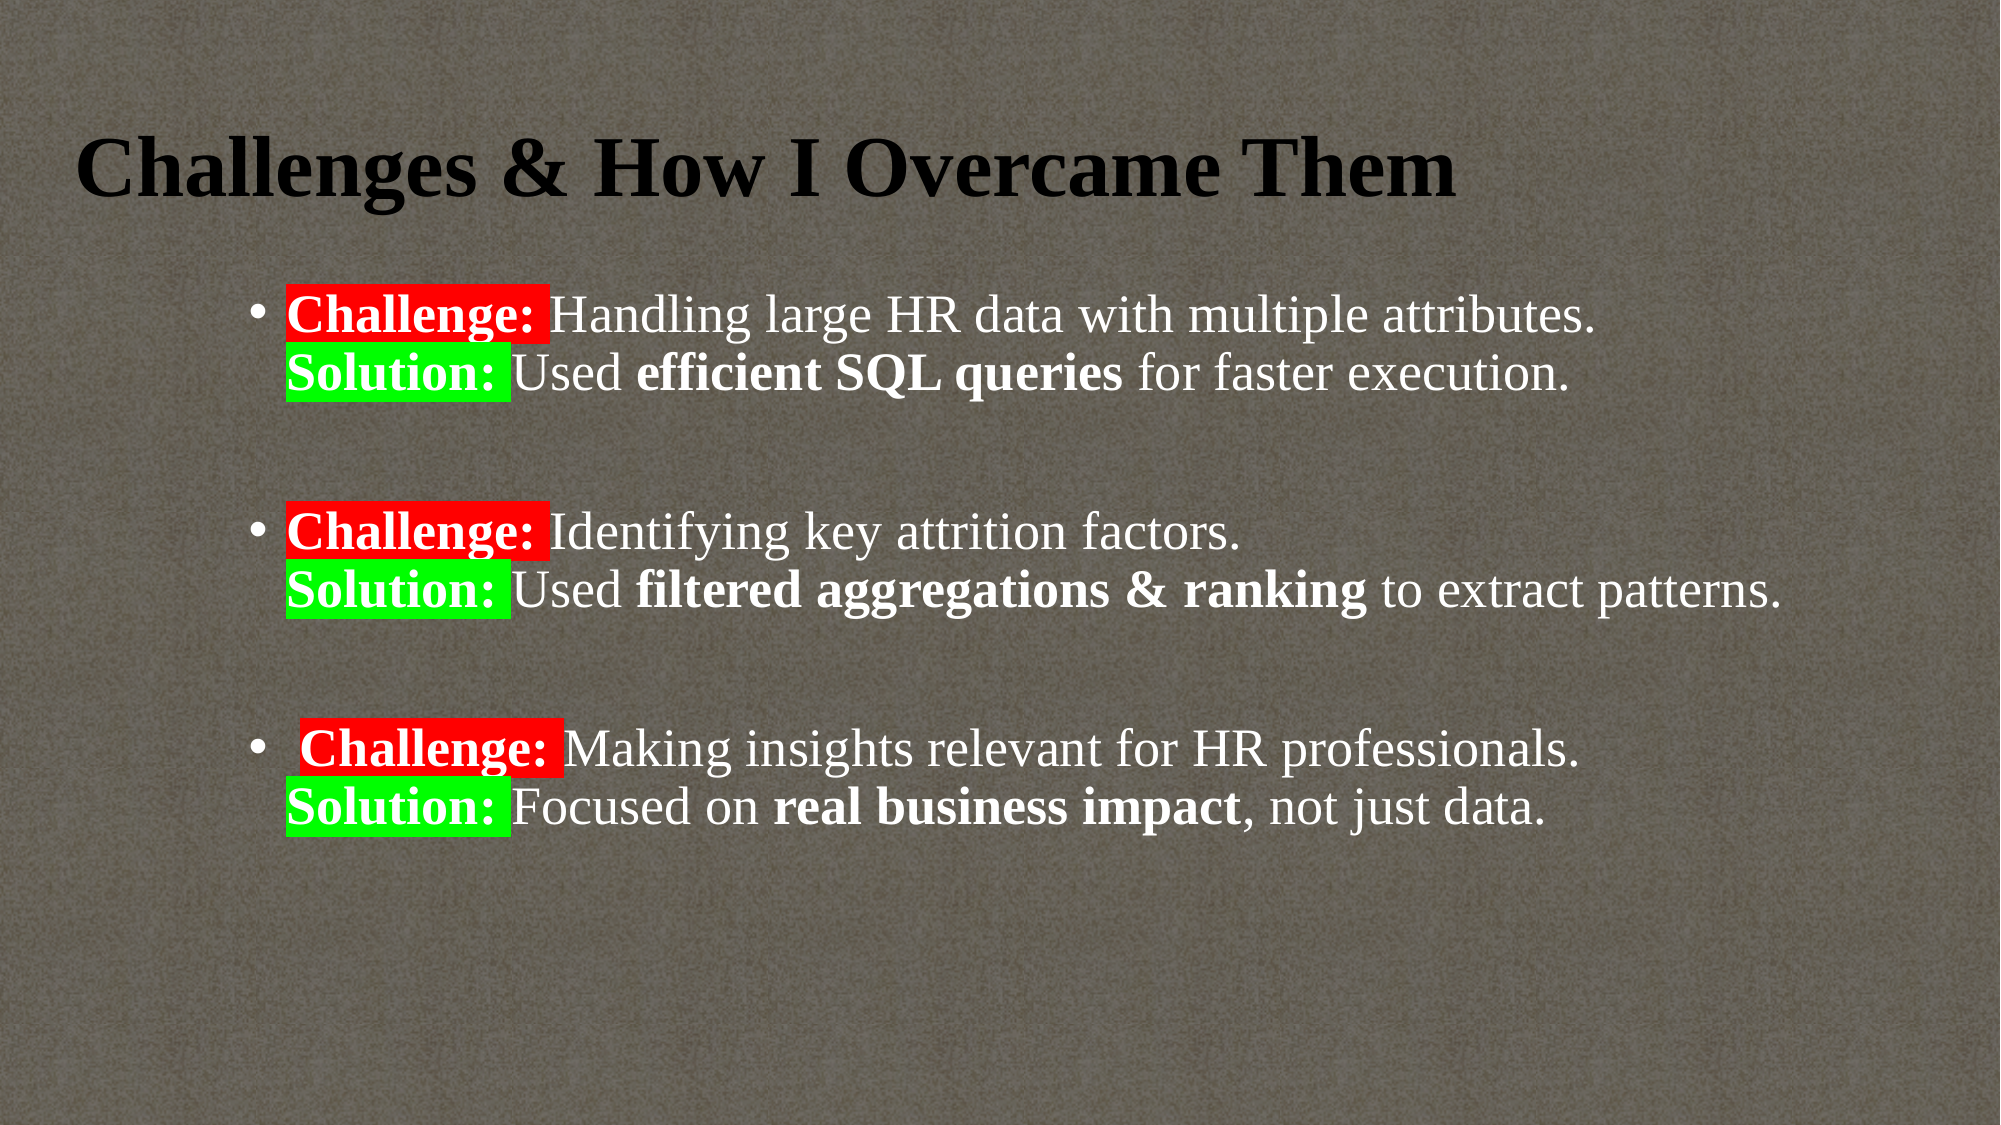

# Challenges & How I Overcame Them
Challenge: Handling large HR data with multiple attributes.
Solution: Used efficient SQL queries for faster execution.

Challenge: Identifying key attrition factors.
Solution: Used filtered aggregations & ranking to extract patterns.

 Challenge: Making insights relevant for HR professionals.
Solution: Focused on real business impact, not just data.